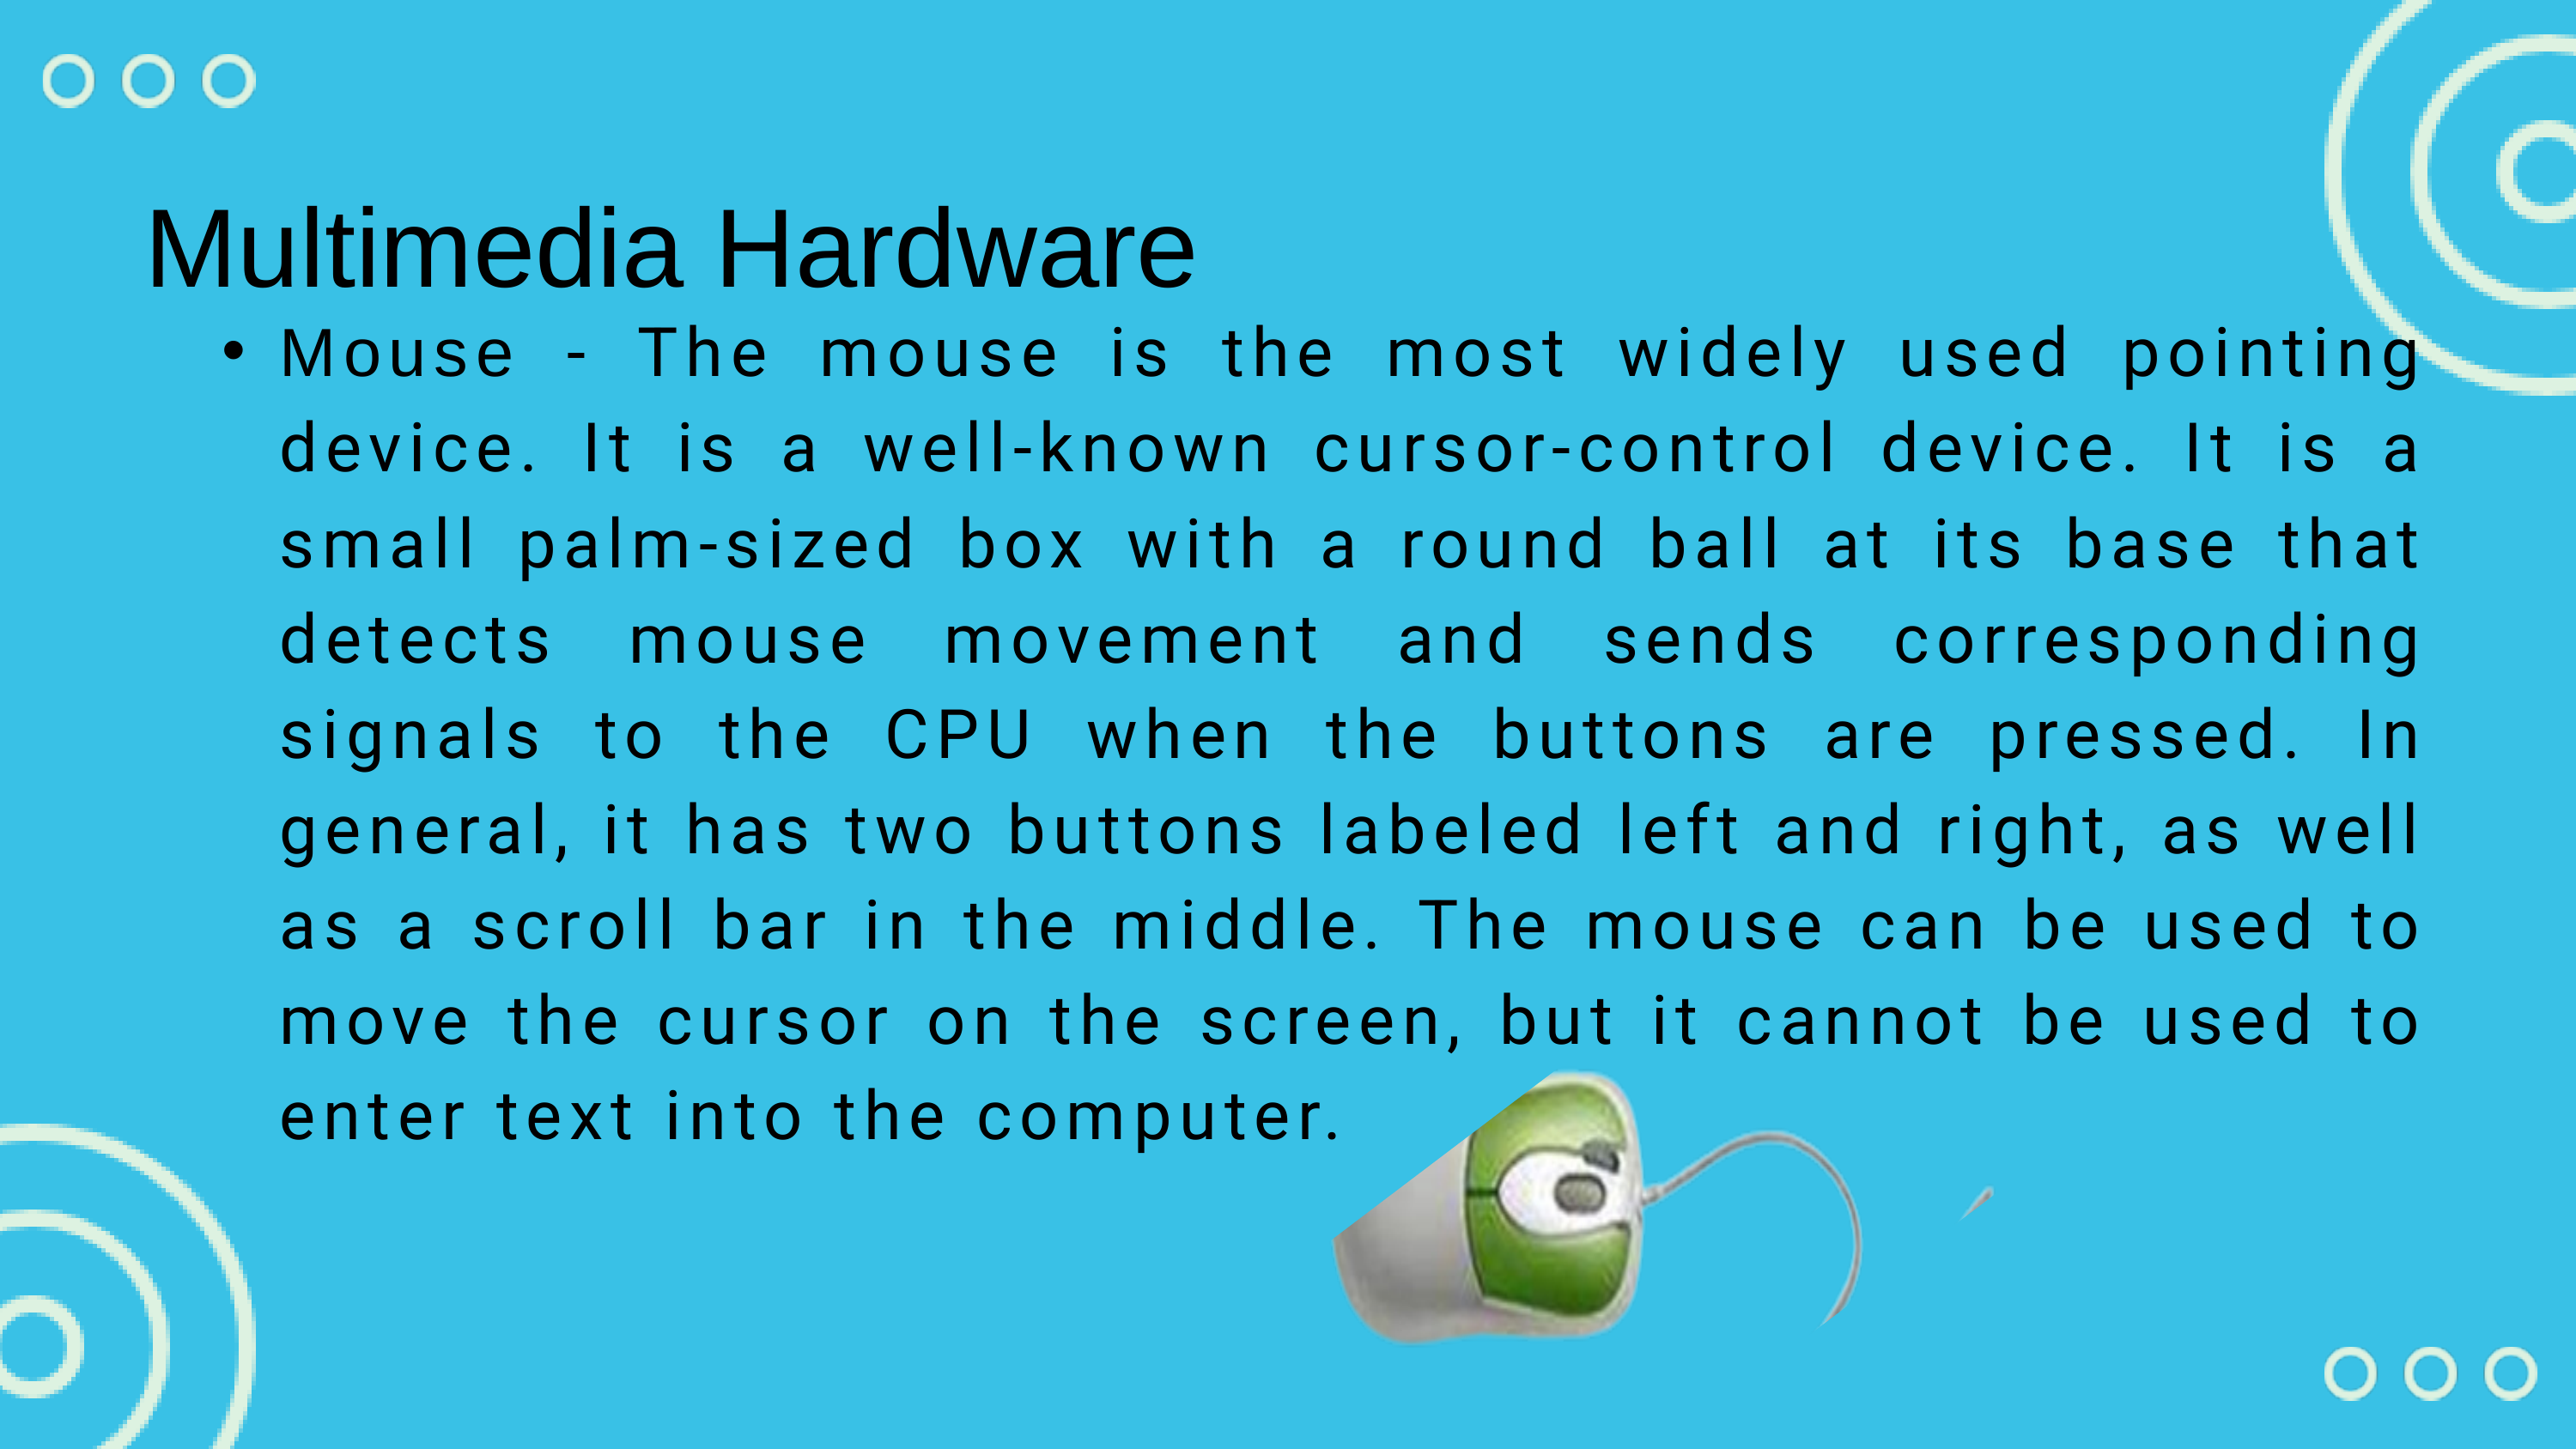

Multimedia Hardware
Mouse - The mouse is the most widely used pointing device. It is a well-known cursor-control device. It is a small palm-sized box with a round ball at its base that detects mouse movement and sends corresponding signals to the CPU when the buttons are pressed. In general, it has two buttons labeled left and right, as well as a scroll bar in the middle. The mouse can be used to move the cursor on the screen, but it cannot be used to enter text into the computer.